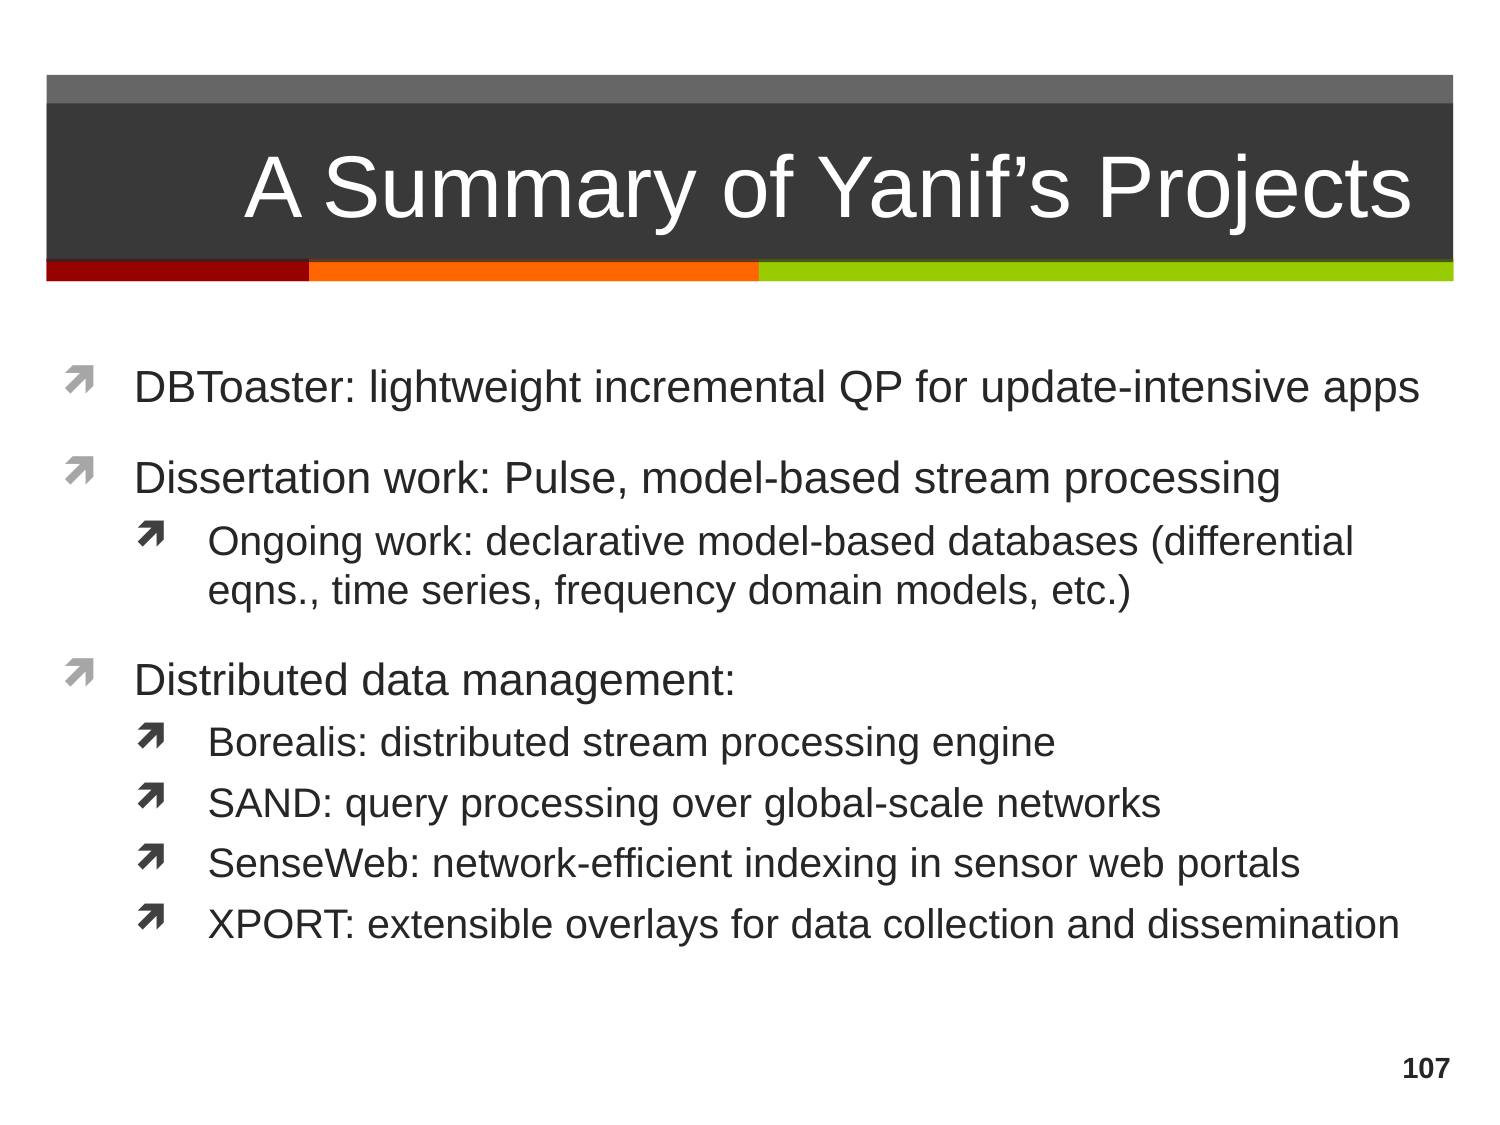

# A Summary of Yanif’s Projects
DBToaster: lightweight incremental QP for update-intensive apps
Dissertation work: Pulse, model-based stream processing
Ongoing work: declarative model-based databases (differential eqns., time series, frequency domain models, etc.)
Distributed data management:
Borealis: distributed stream processing engine
SAND: query processing over global-scale networks
SenseWeb: network-efficient indexing in sensor web portals
XPORT: extensible overlays for data collection and dissemination